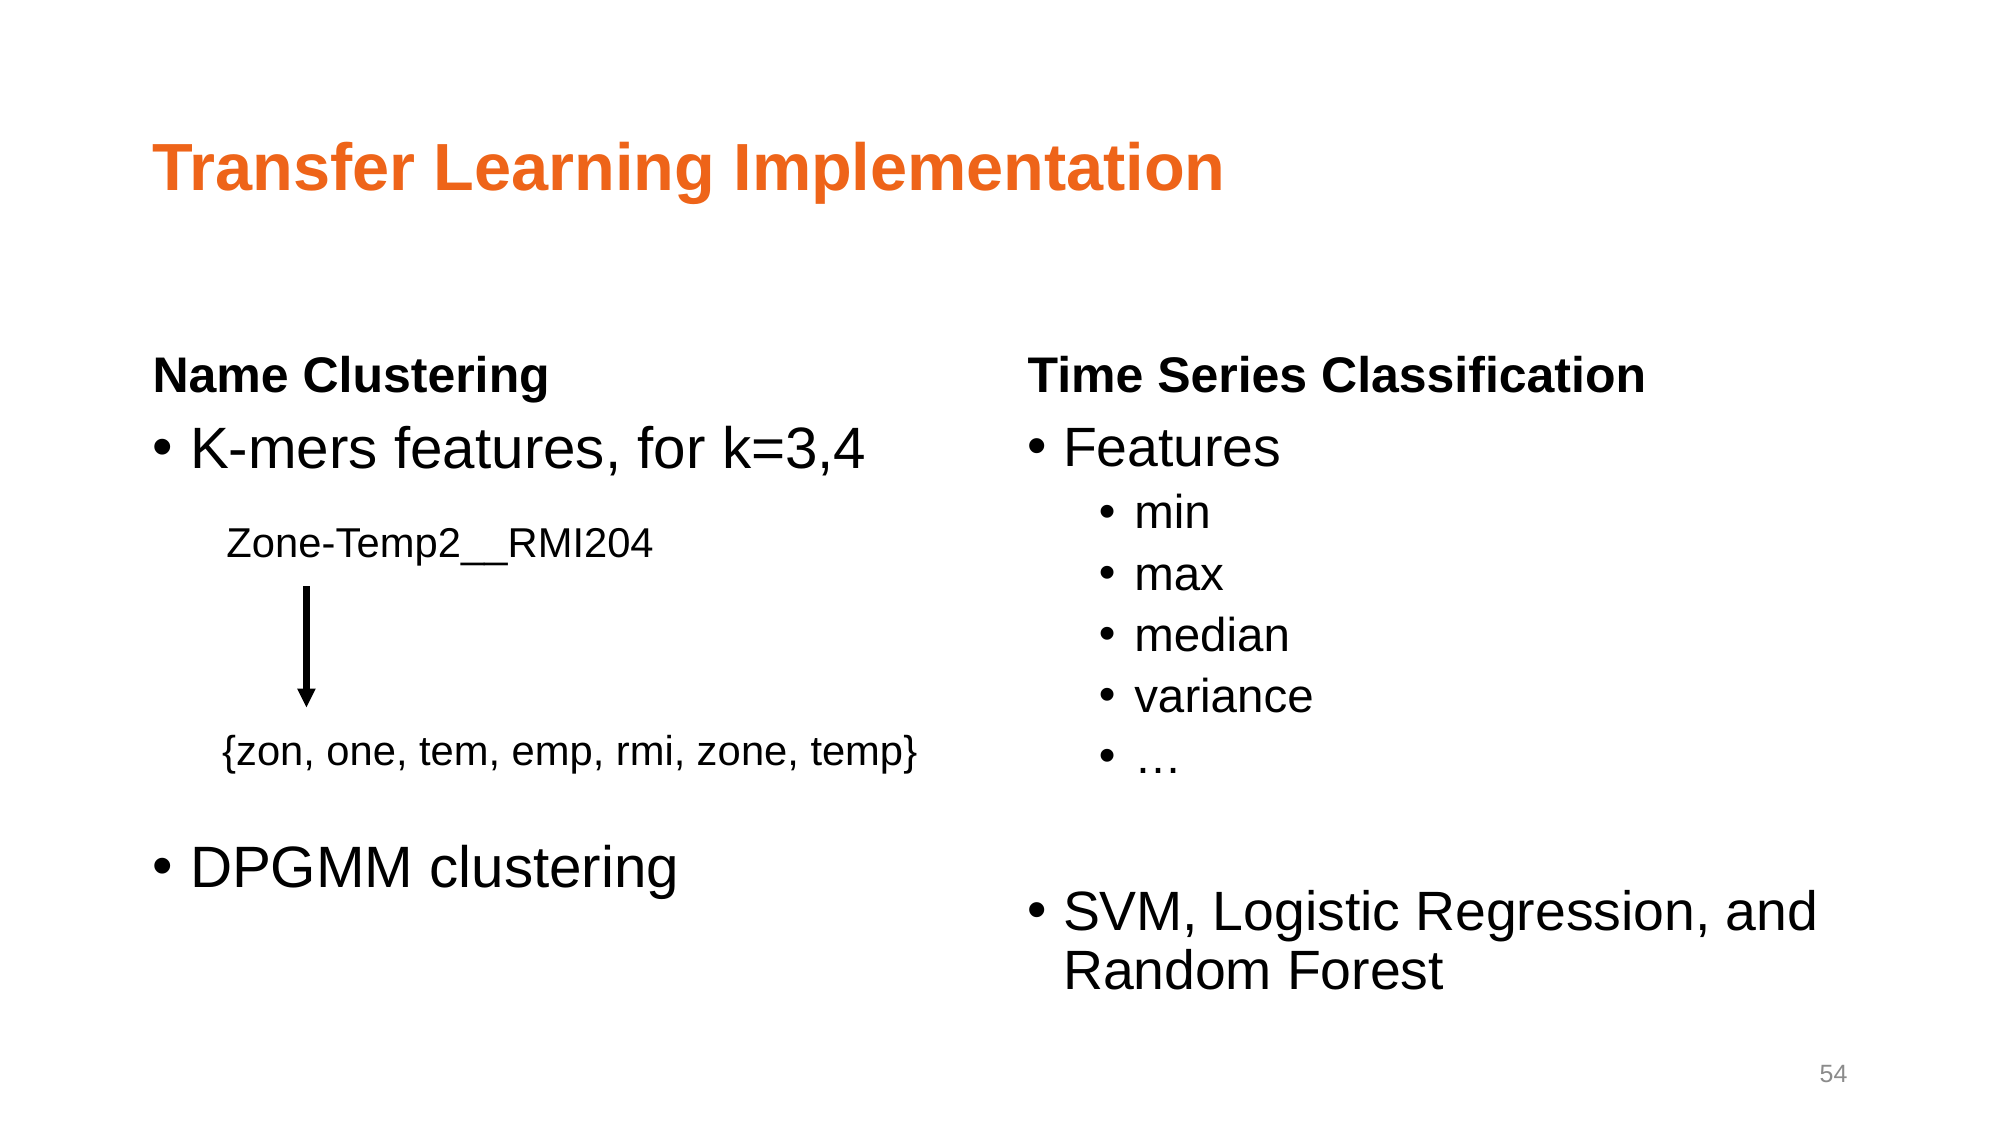

# Transfer Learning Implementation
Name Clustering
Time Series Classification
K-mers features, for k=3,4

DPGMM clustering
Features
min
max
median
variance
…

SVM, Logistic Regression, and Random Forest
Zone-Temp2__RMI204
{zon, one, tem, emp, rmi, zone, temp}
54